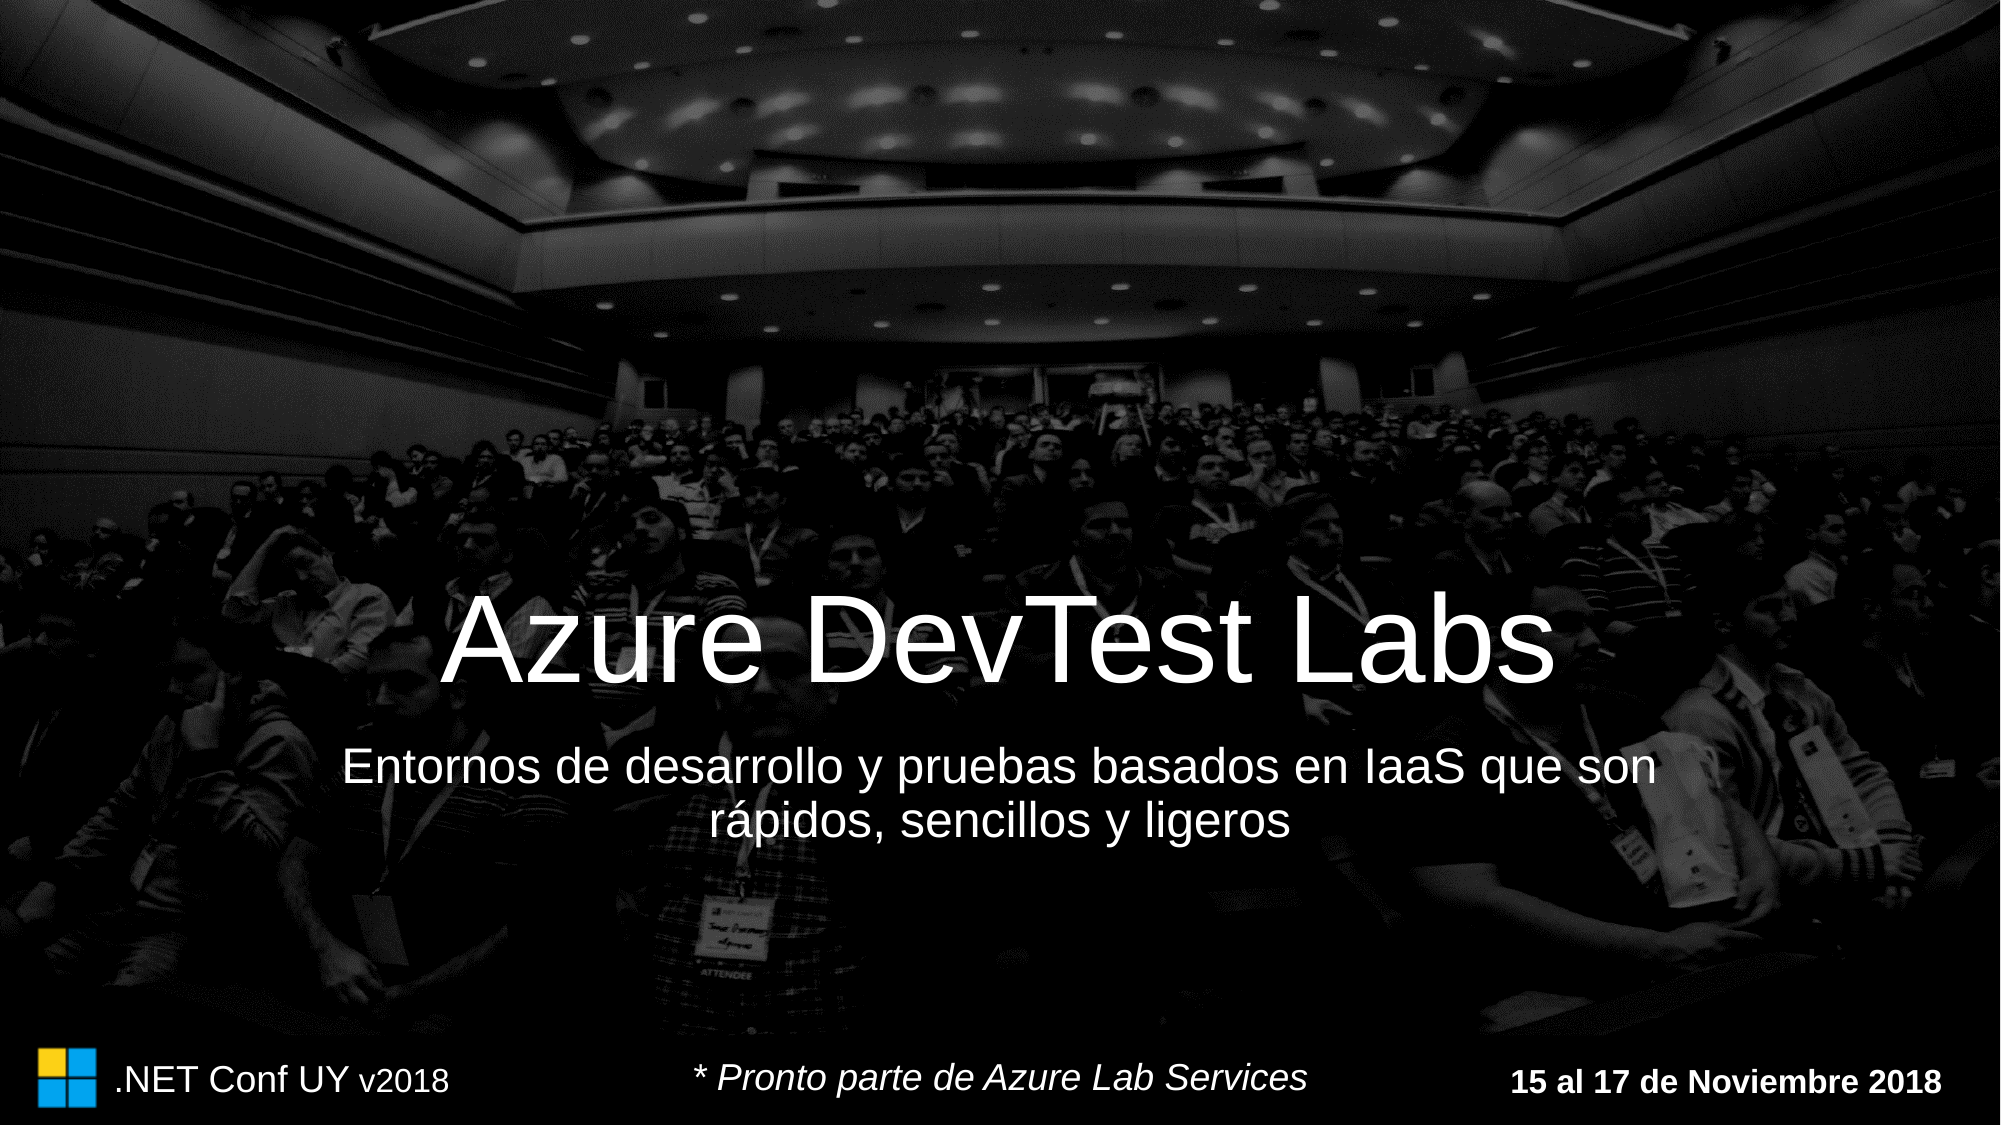

# Azure DevTest Labs
Entornos de desarrollo y pruebas basados en IaaS que son rápidos, sencillos y ligeros
* Pronto parte de Azure Lab Services